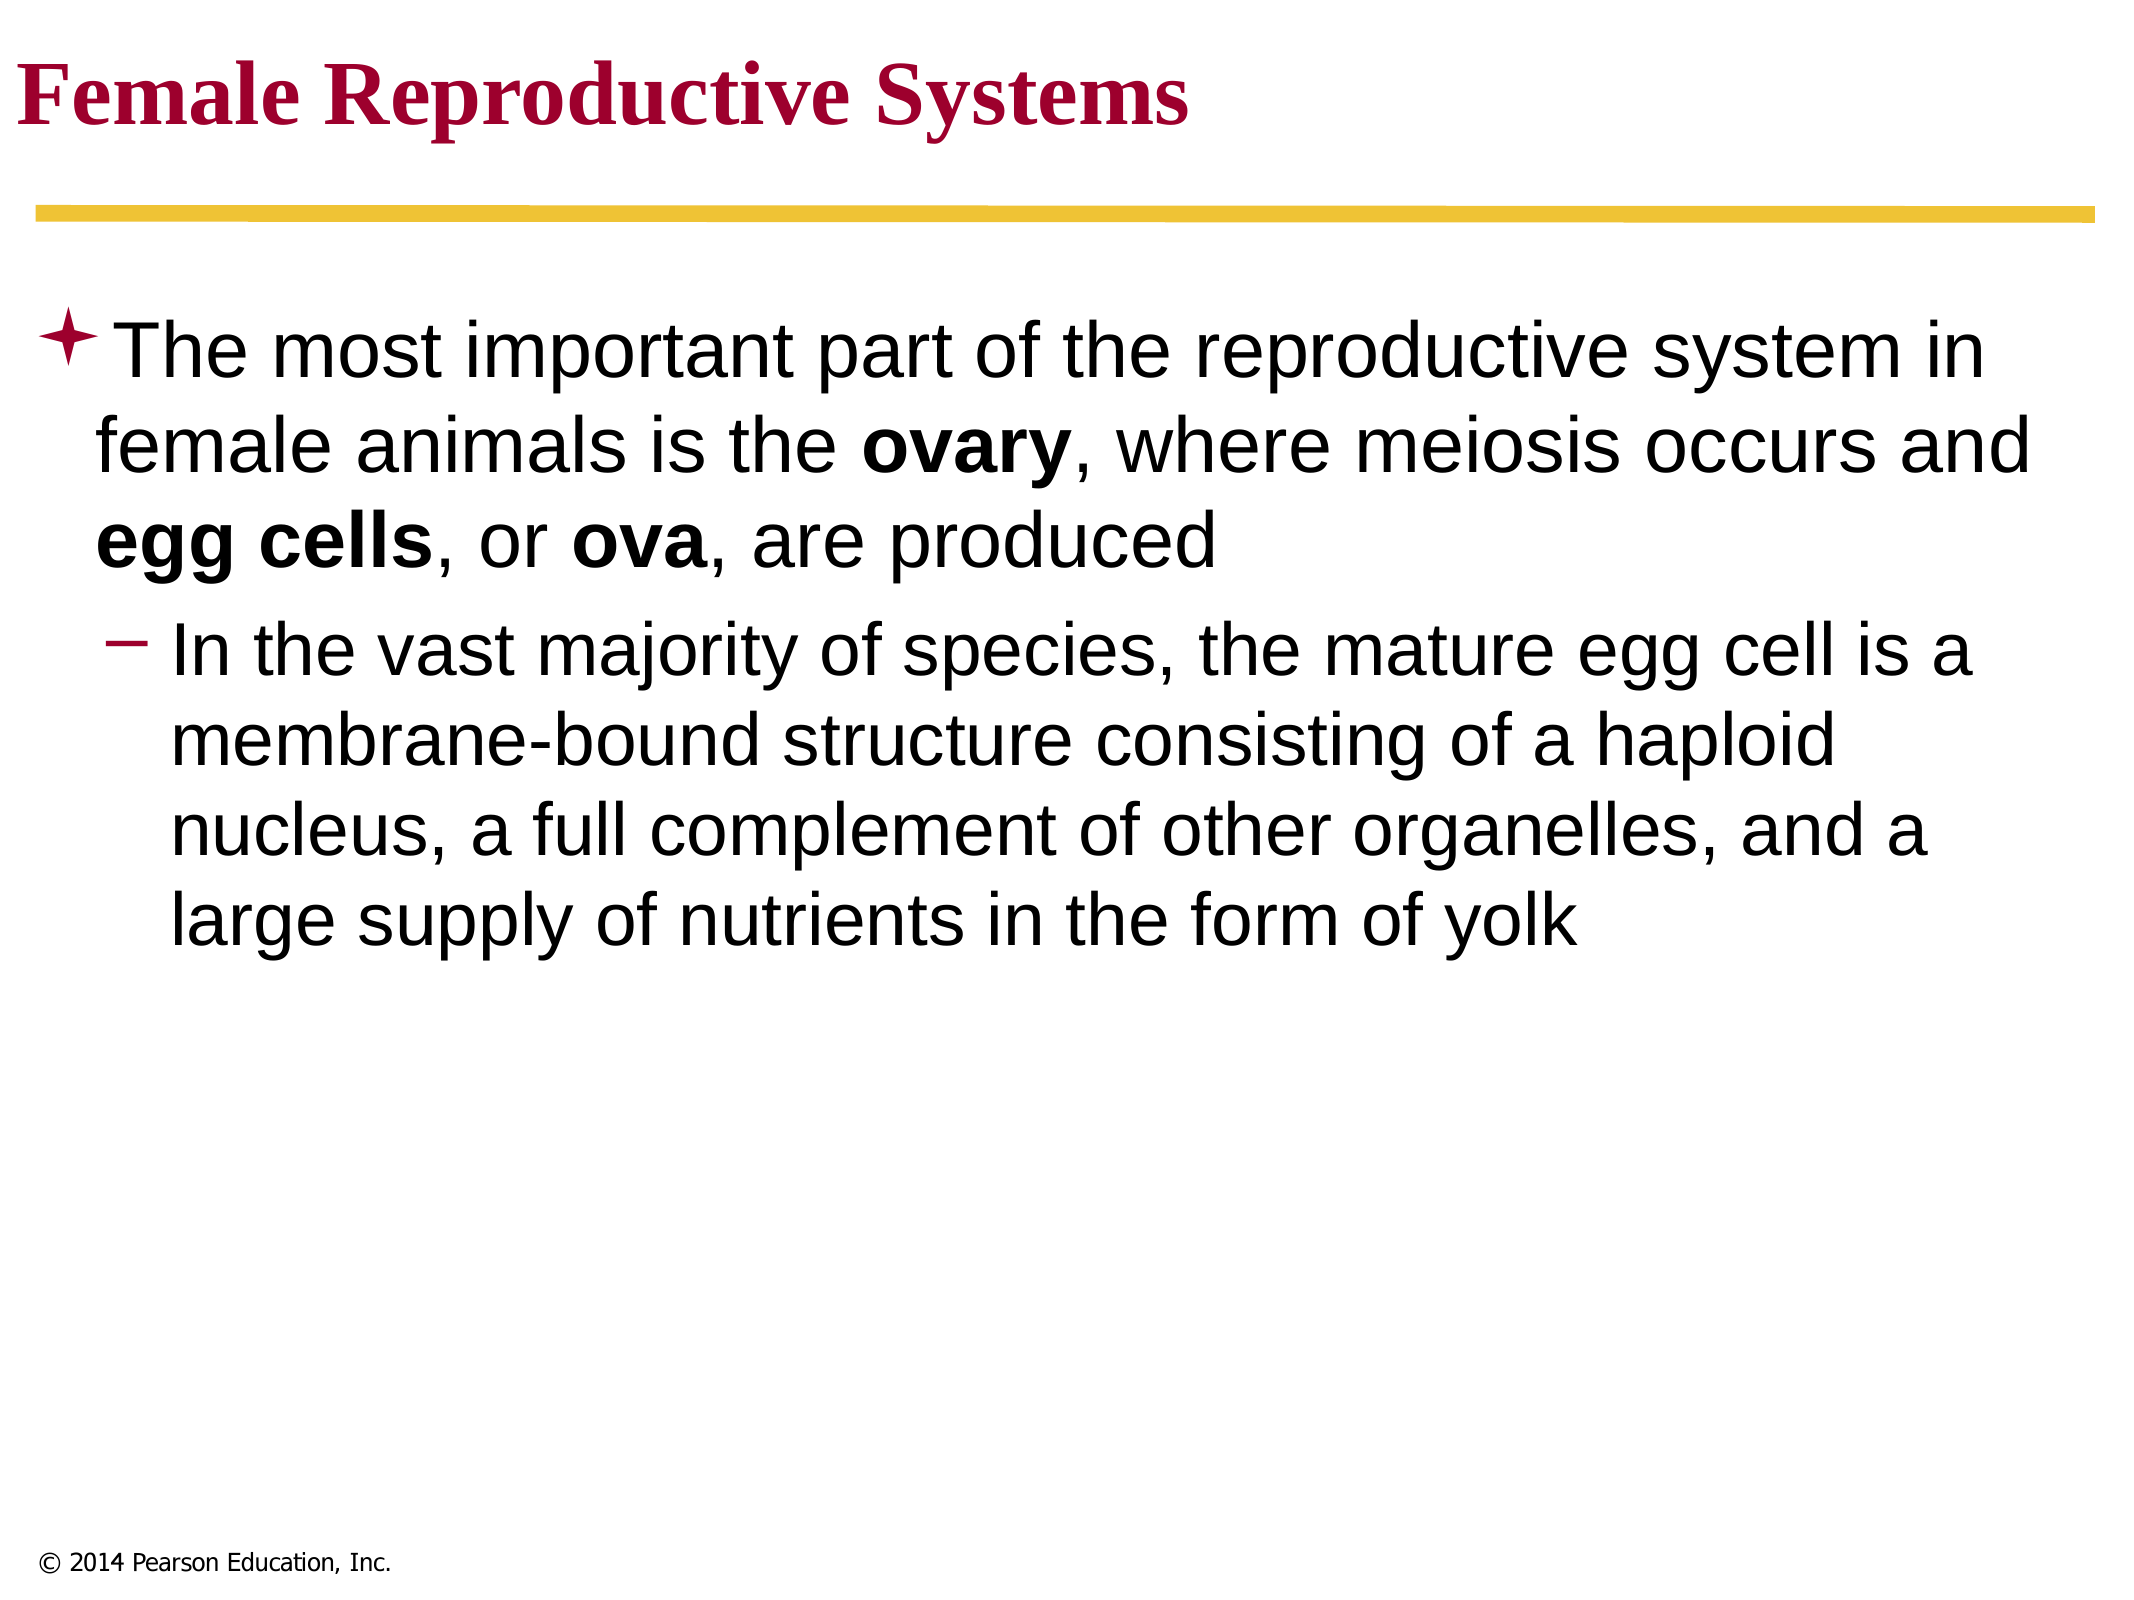

Female Reproductive Systems

The most important part of the reproductive system in female animals is the ovary, where meiosis occurs and egg cells, or ova, are produced
In the vast majority of species, the mature egg cell is a membrane-bound structure consisting of a haploid nucleus, a full complement of other organelles, and a large supply of nutrients in the form of yolk